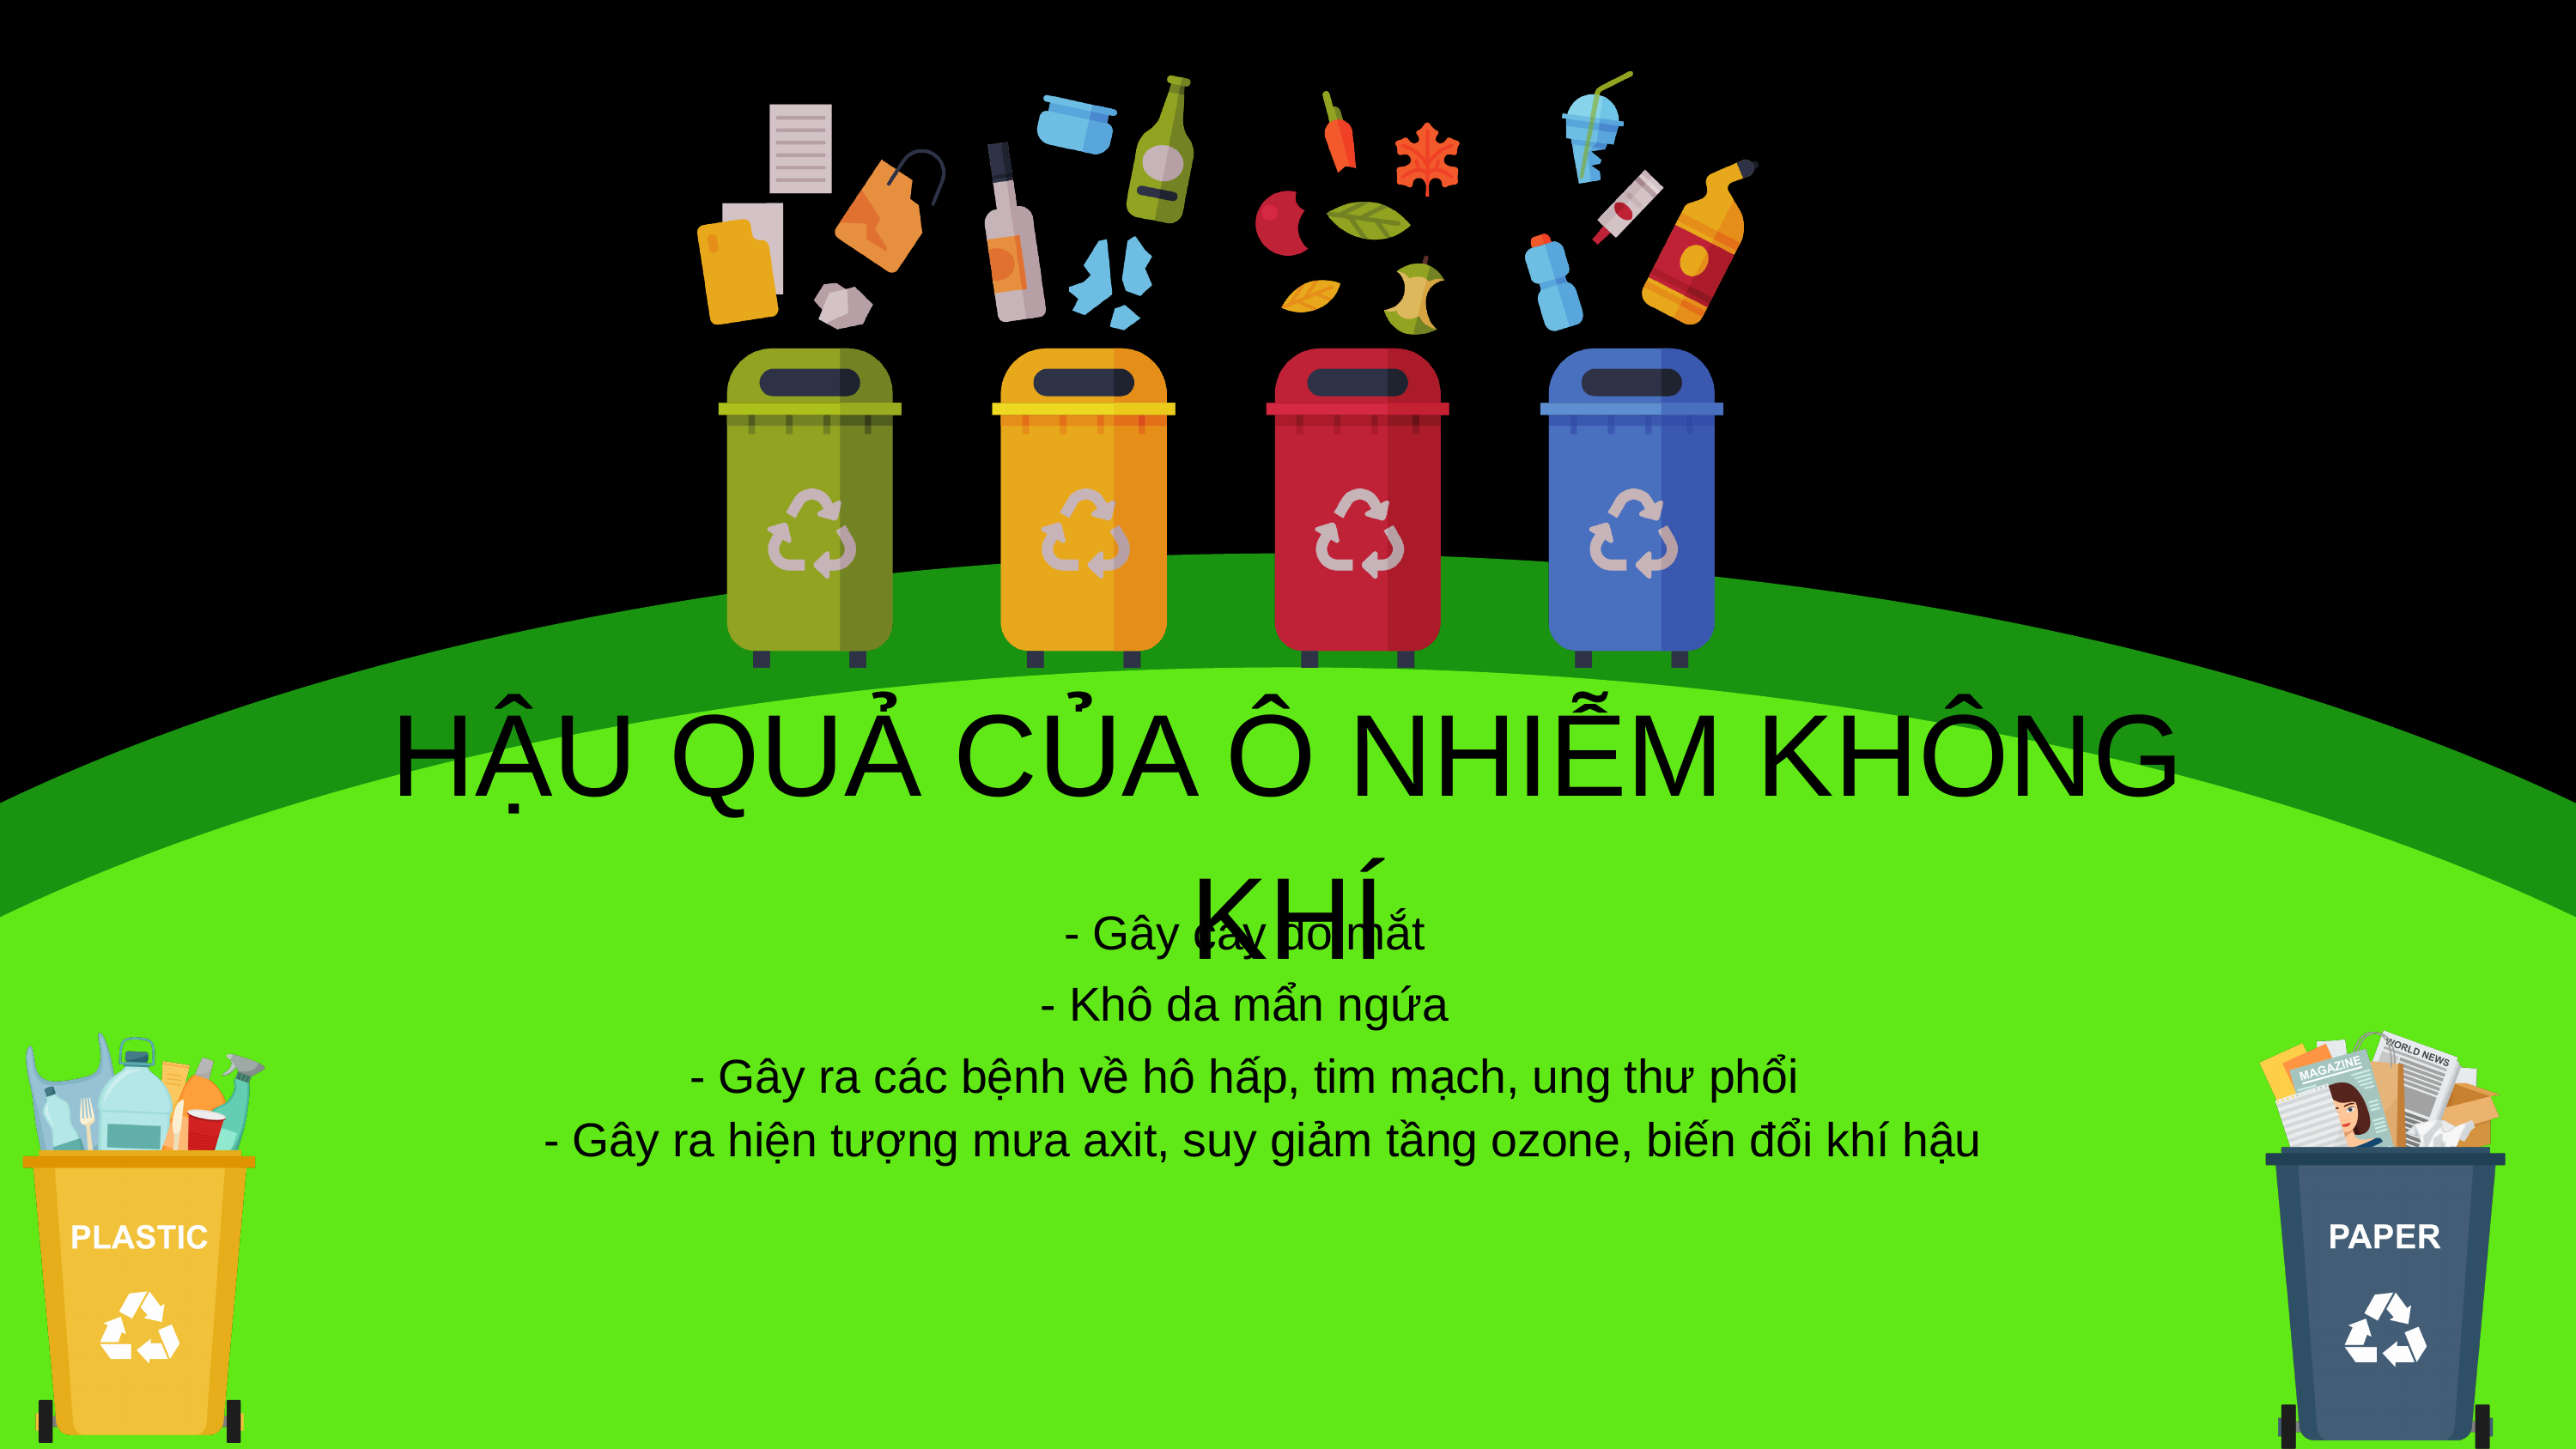

HẬU QUẢ CỦA Ô NHIỄM KHÔNG KHÍ

- Gây cay đỏ mắt
- Khô da mẩn ngứa

- Gây ra các bệnh về hô hấp, tim mạch, ung thư phổi
- Gây ra hiện tượng mưa axit, suy giảm tầng ozone, biến đổi khí hậu